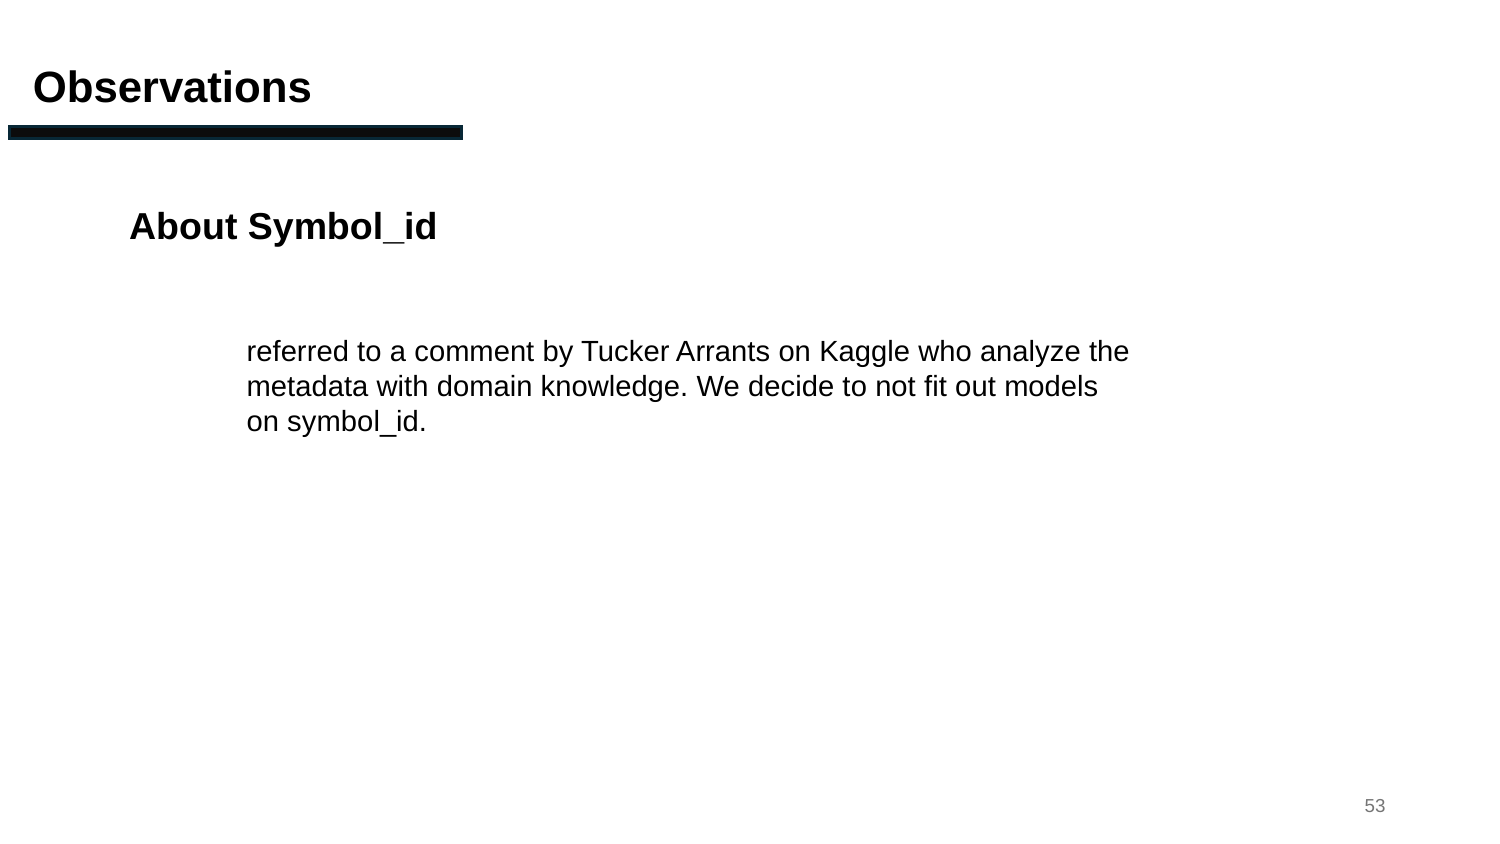

Observations

About Symbol_id
referred to a comment by Tucker Arrants on Kaggle who analyze the metadata with domain knowledge. We decide to not fit out models on symbol_id.
53